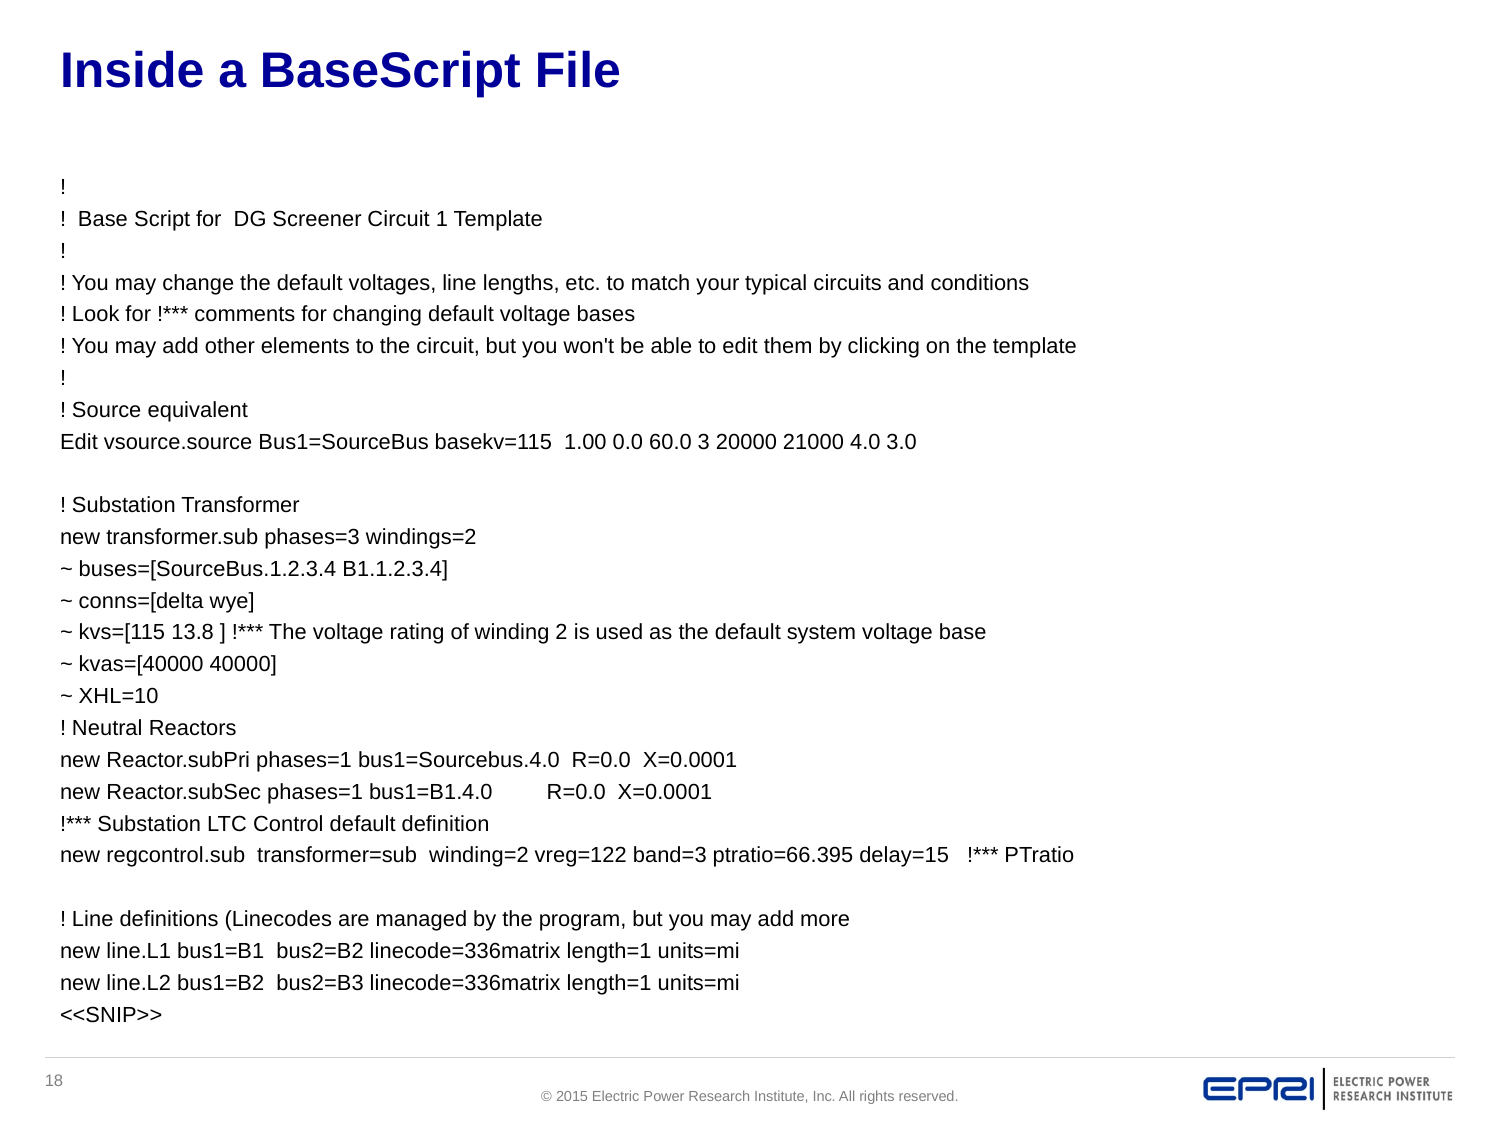

# Inside a BaseScript File
!
!  Base Script for  DG Screener Circuit 1 Template
!
! You may change the default voltages, line lengths, etc. to match your typical circuits and conditions
! Look for !*** comments for changing default voltage bases
! You may add other elements to the circuit, but you won't be able to edit them by clicking on the template
!
! Source equivalent
Edit vsource.source Bus1=SourceBus basekv=115  1.00 0.0 60.0 3 20000 21000 4.0 3.0

! Substation Transformer
new transformer.sub phases=3 windings=2
~ buses=[SourceBus.1.2.3.4 B1.1.2.3.4]
~ conns=[delta wye]
~ kvs=[115 13.8 ] !*** The voltage rating of winding 2 is used as the default system voltage base
~ kvas=[40000 40000]
~ XHL=10
! Neutral Reactors
new Reactor.subPri phases=1 bus1=Sourcebus.4.0  R=0.0  X=0.0001
new Reactor.subSec phases=1 bus1=B1.4.0         R=0.0  X=0.0001
!*** Substation LTC Control default definition
new regcontrol.sub  transformer=sub  winding=2 vreg=122 band=3 ptratio=66.395 delay=15   !*** PTratio

! Line definitions (Linecodes are managed by the program, but you may add more
new line.L1 bus1=B1  bus2=B2 linecode=336matrix length=1 units=mi
new line.L2 bus1=B2  bus2=B3 linecode=336matrix length=1 units=mi
<<SNIP>>